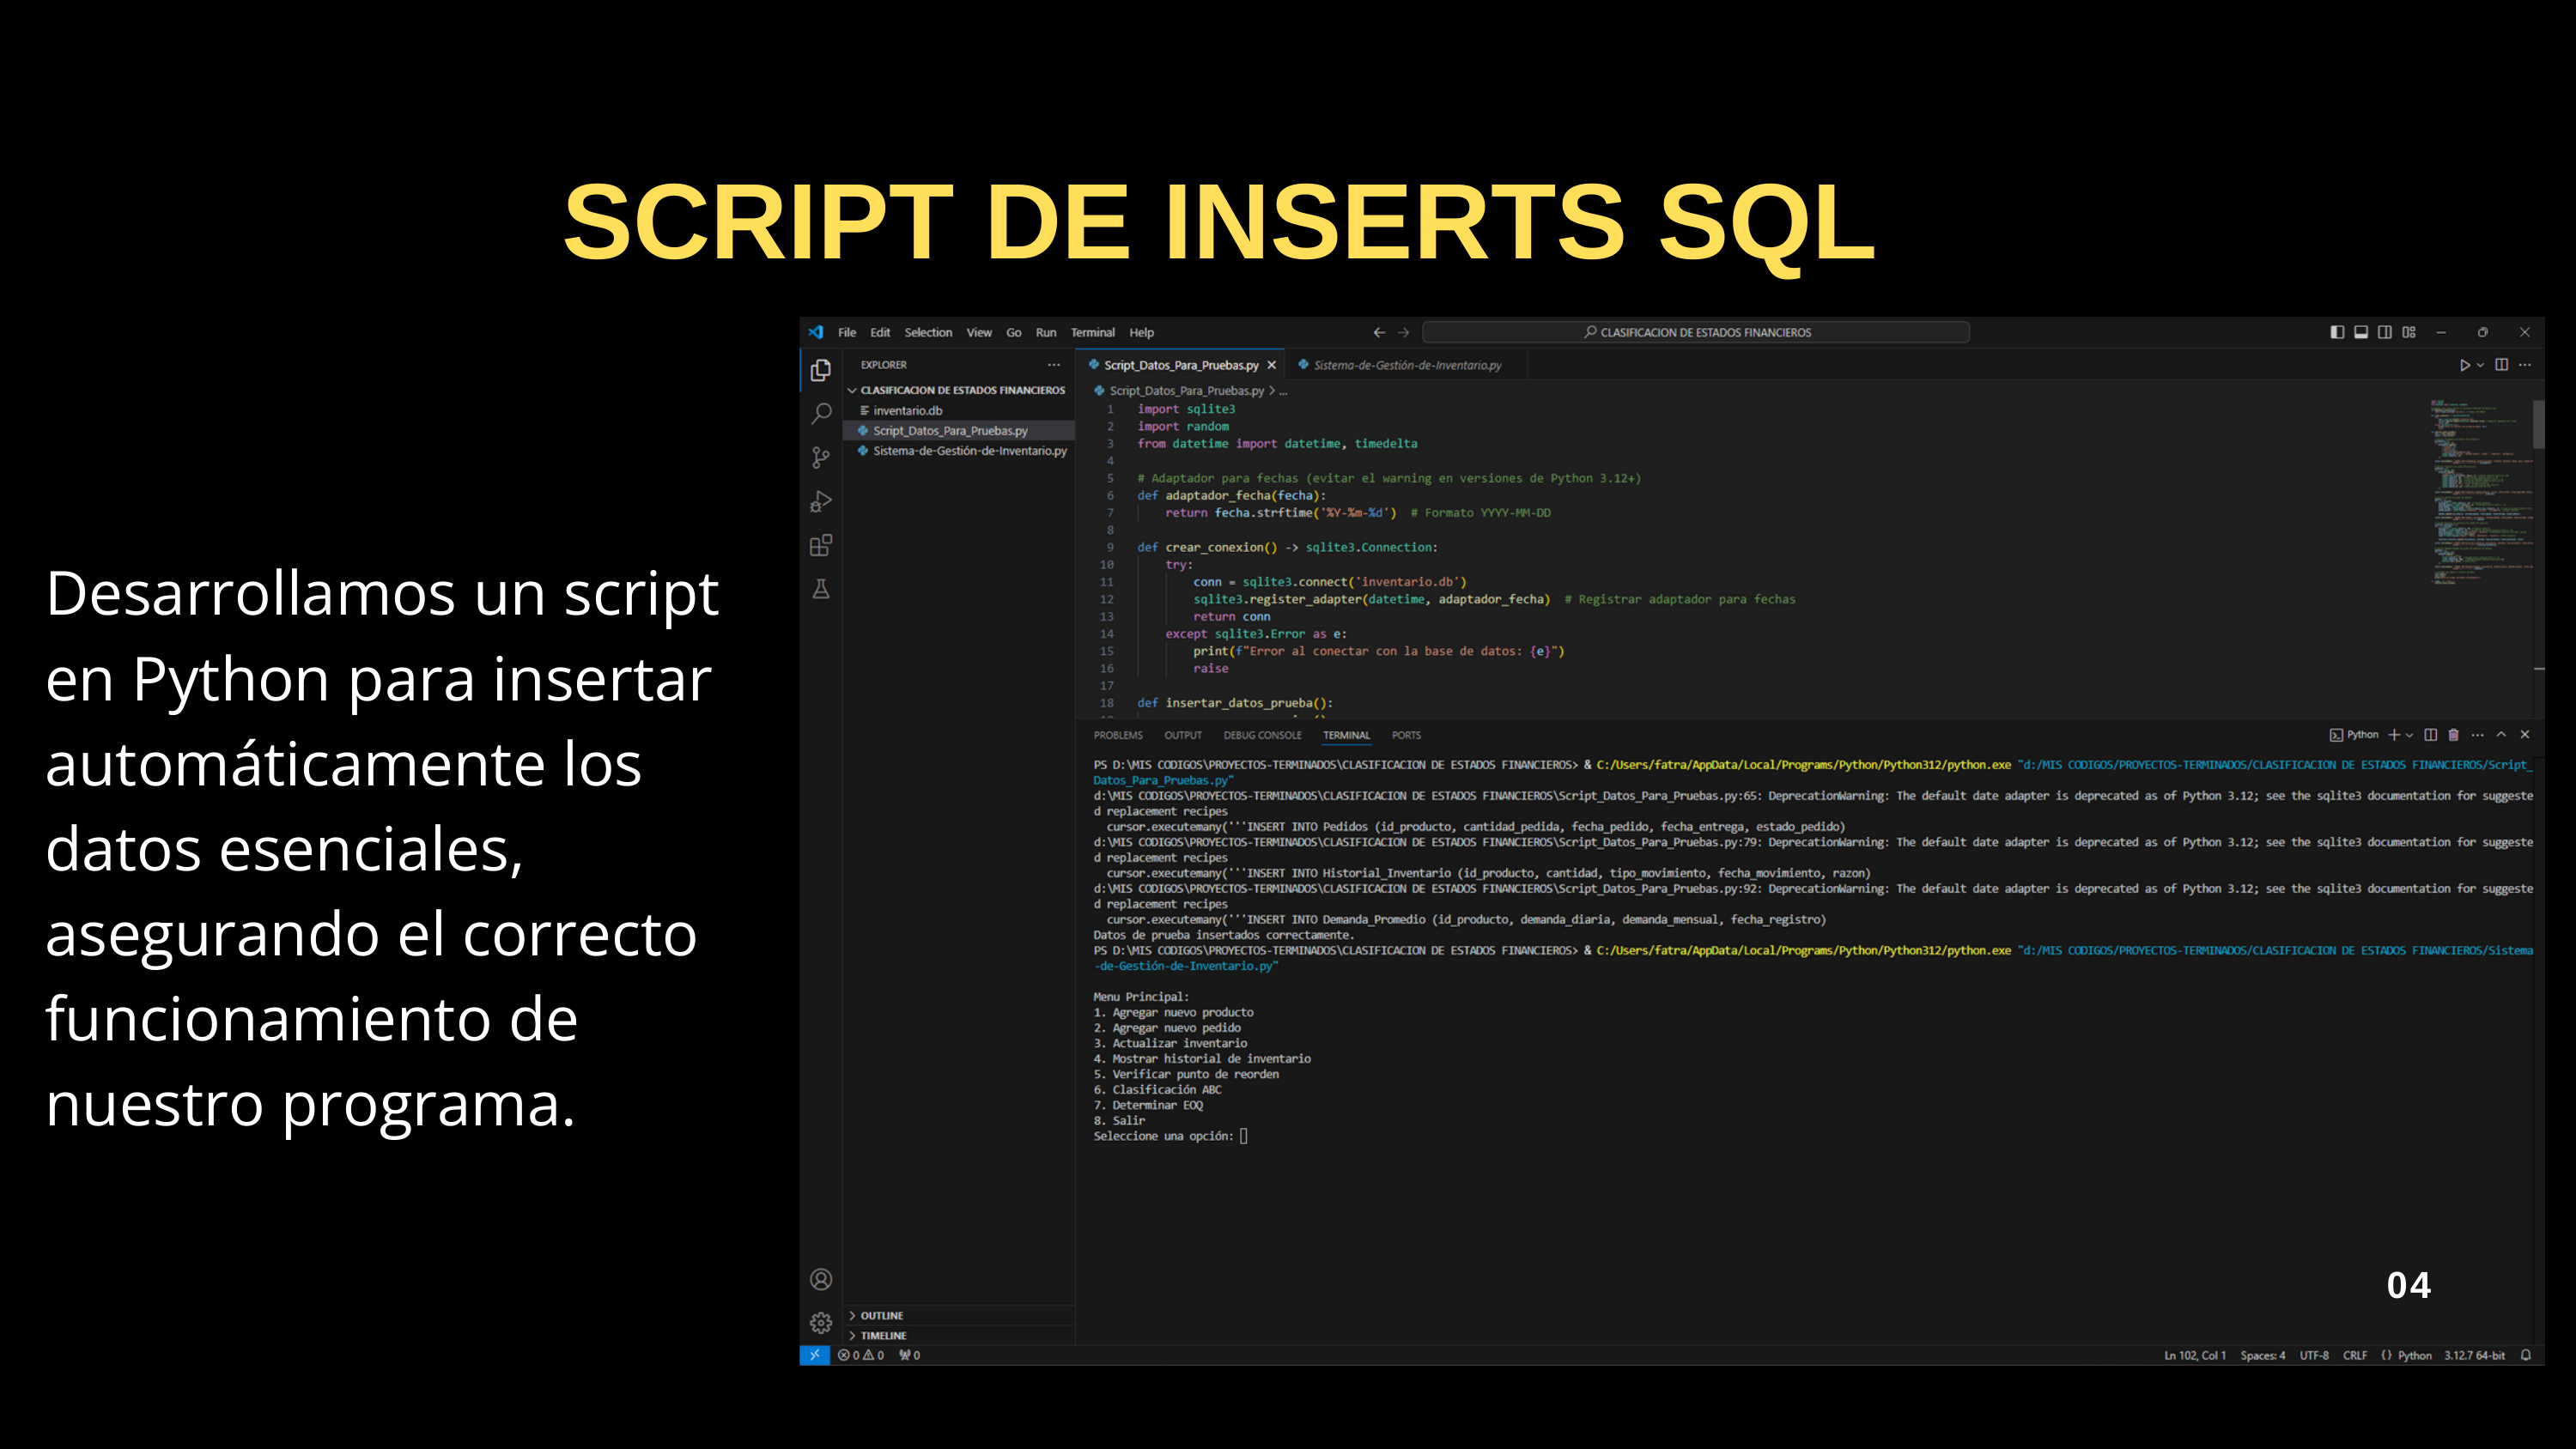

SCRIPT DE INSERTS SQL

Desarrollamos un script en Python para insertar automáticamente los datos esenciales, asegurando el correcto funcionamiento de nuestro programa.
04